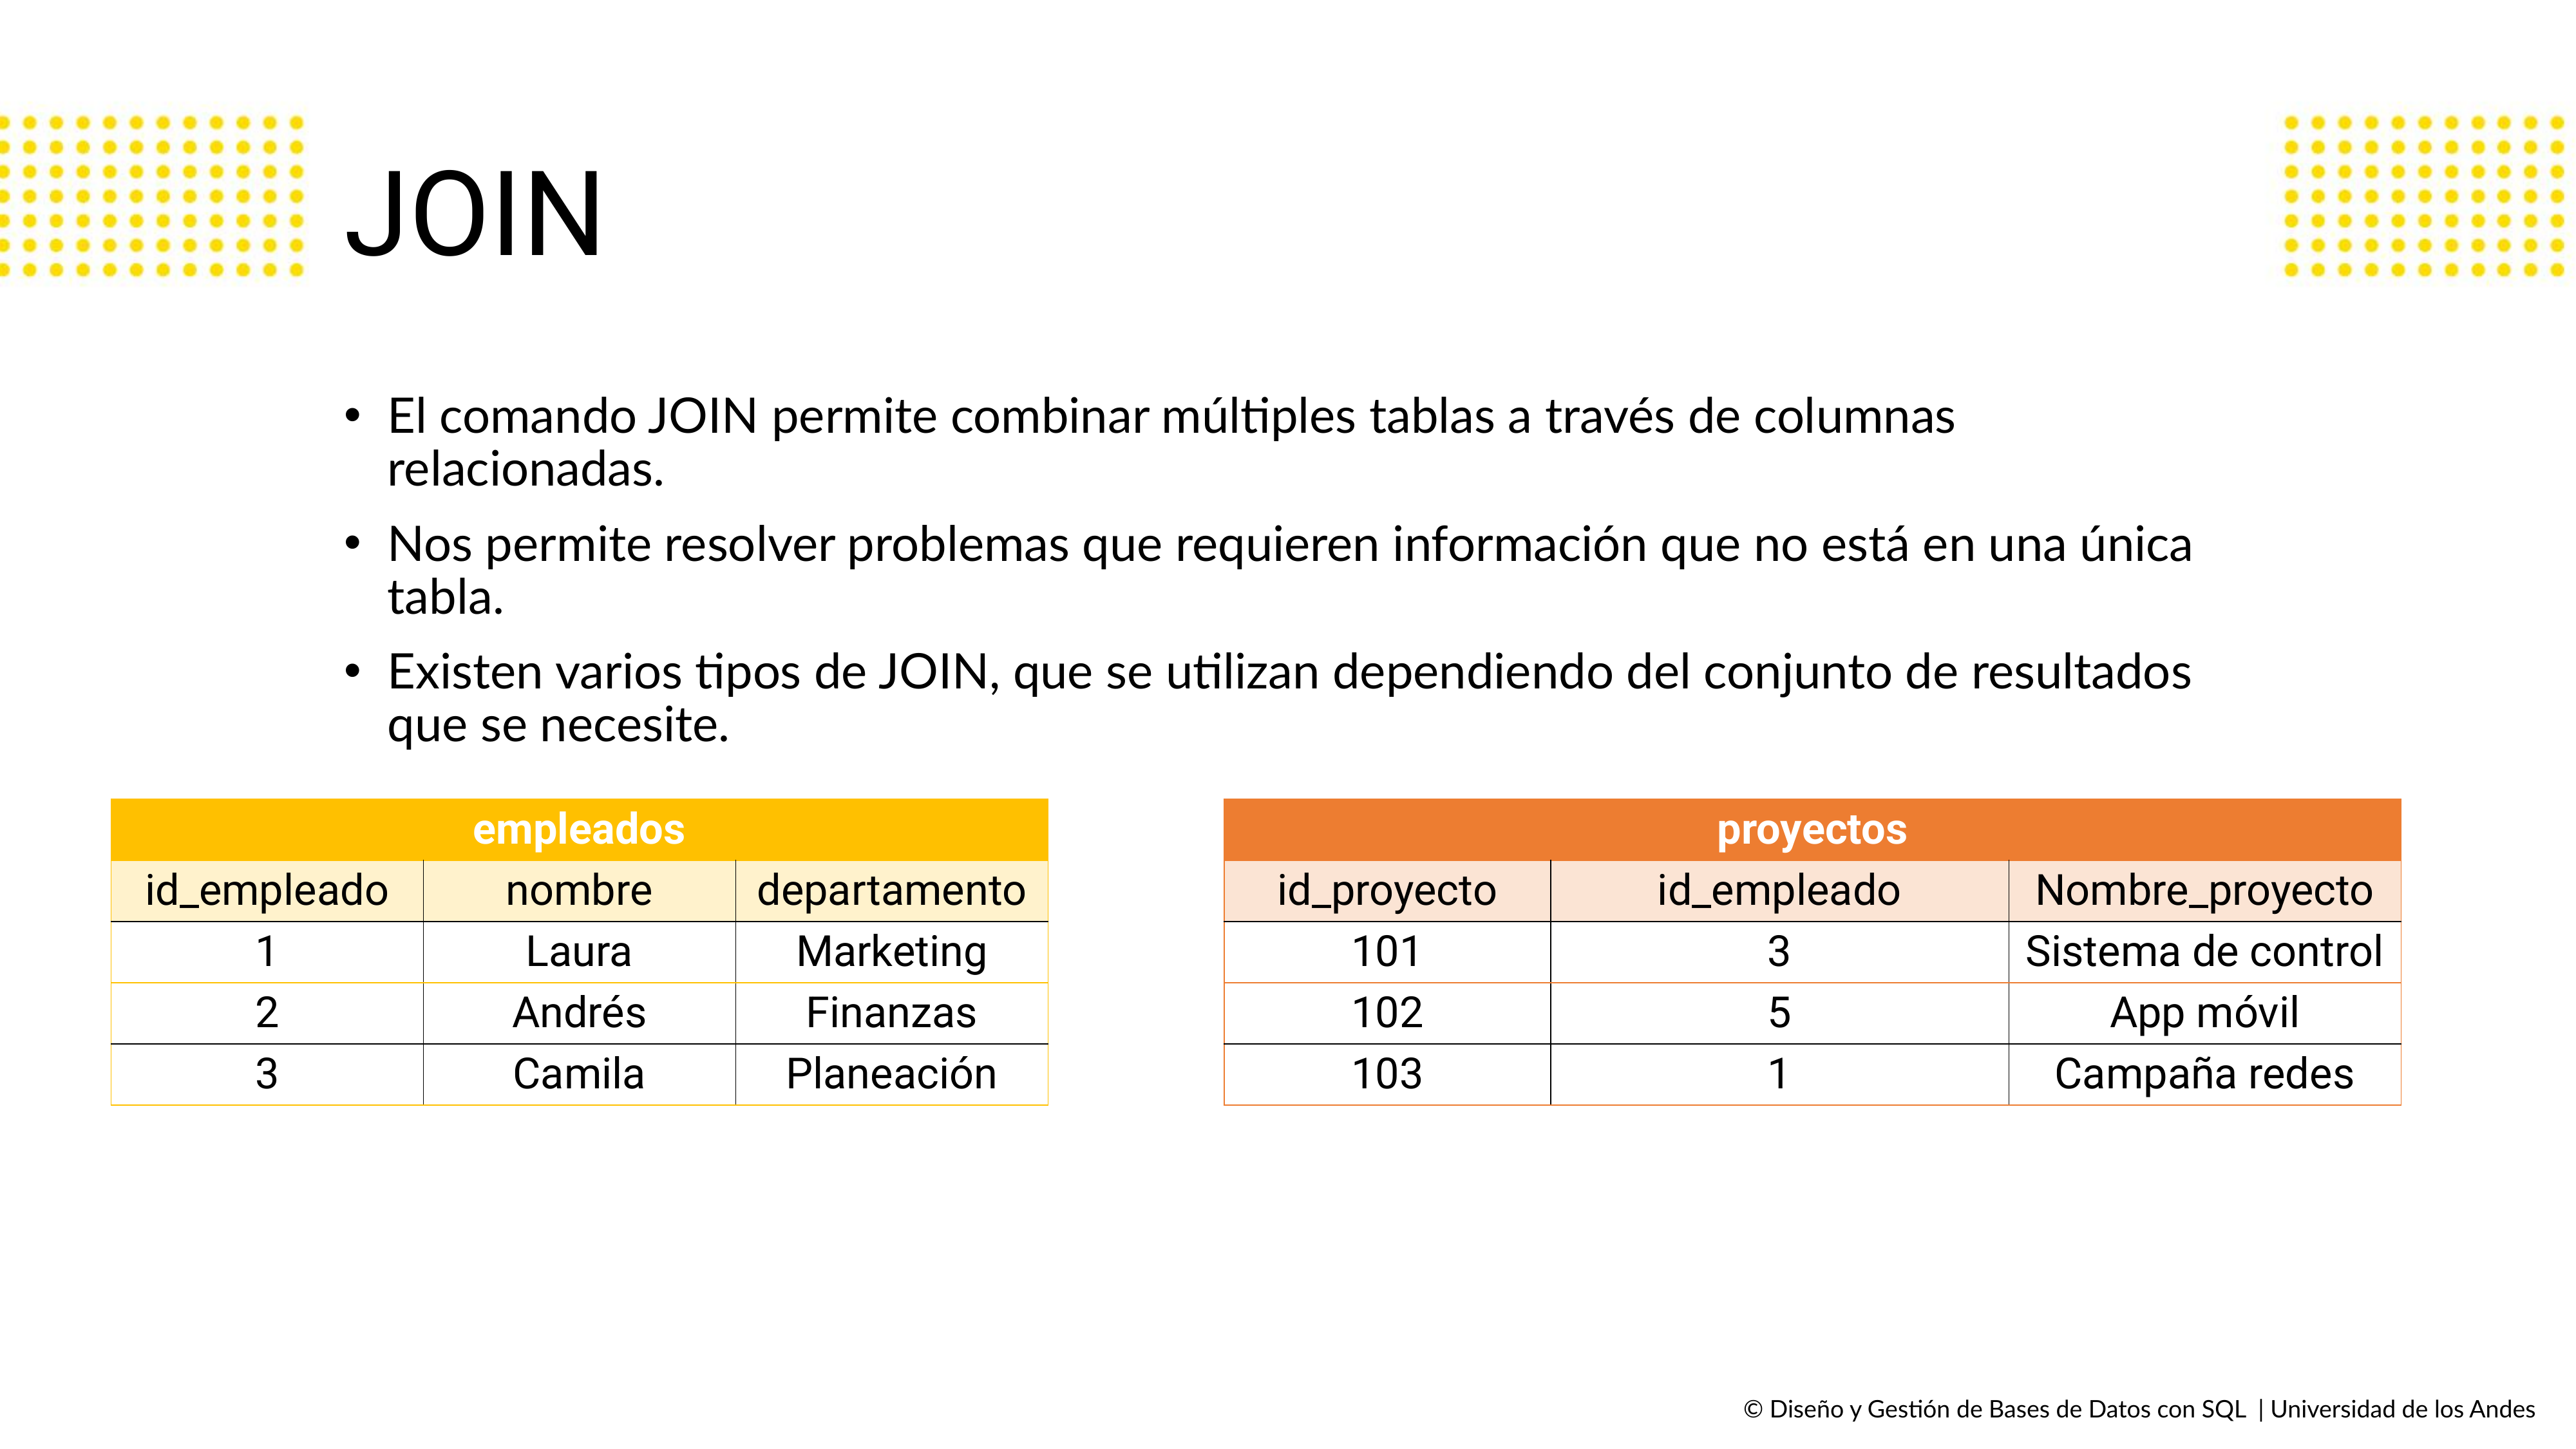

# JOIN
El comando JOIN permite combinar múltiples tablas a través de columnas relacionadas.
Nos permite resolver problemas que requieren información que no está en una única tabla.
Existen varios tipos de JOIN, que se utilizan dependiendo del conjunto de resultados que se necesite.
| empleados |  |  |
| --- | --- | --- |
| id\_empleado | nombre | departamento |
| 1 | Laura | Marketing |
| 2 | Andrés | Finanzas |
| 3 | Camila | Planeación |
| proyectos |  |  |
| --- | --- | --- |
| id\_proyecto | id\_empleado | Nombre\_proyecto |
| 101 | 3 | Sistema de control |
| 102 | 5 | App móvil |
| 103 | 1 | Campaña redes |
© Diseño y Gestión de Bases de Datos con SQL  | Universidad de los Andes